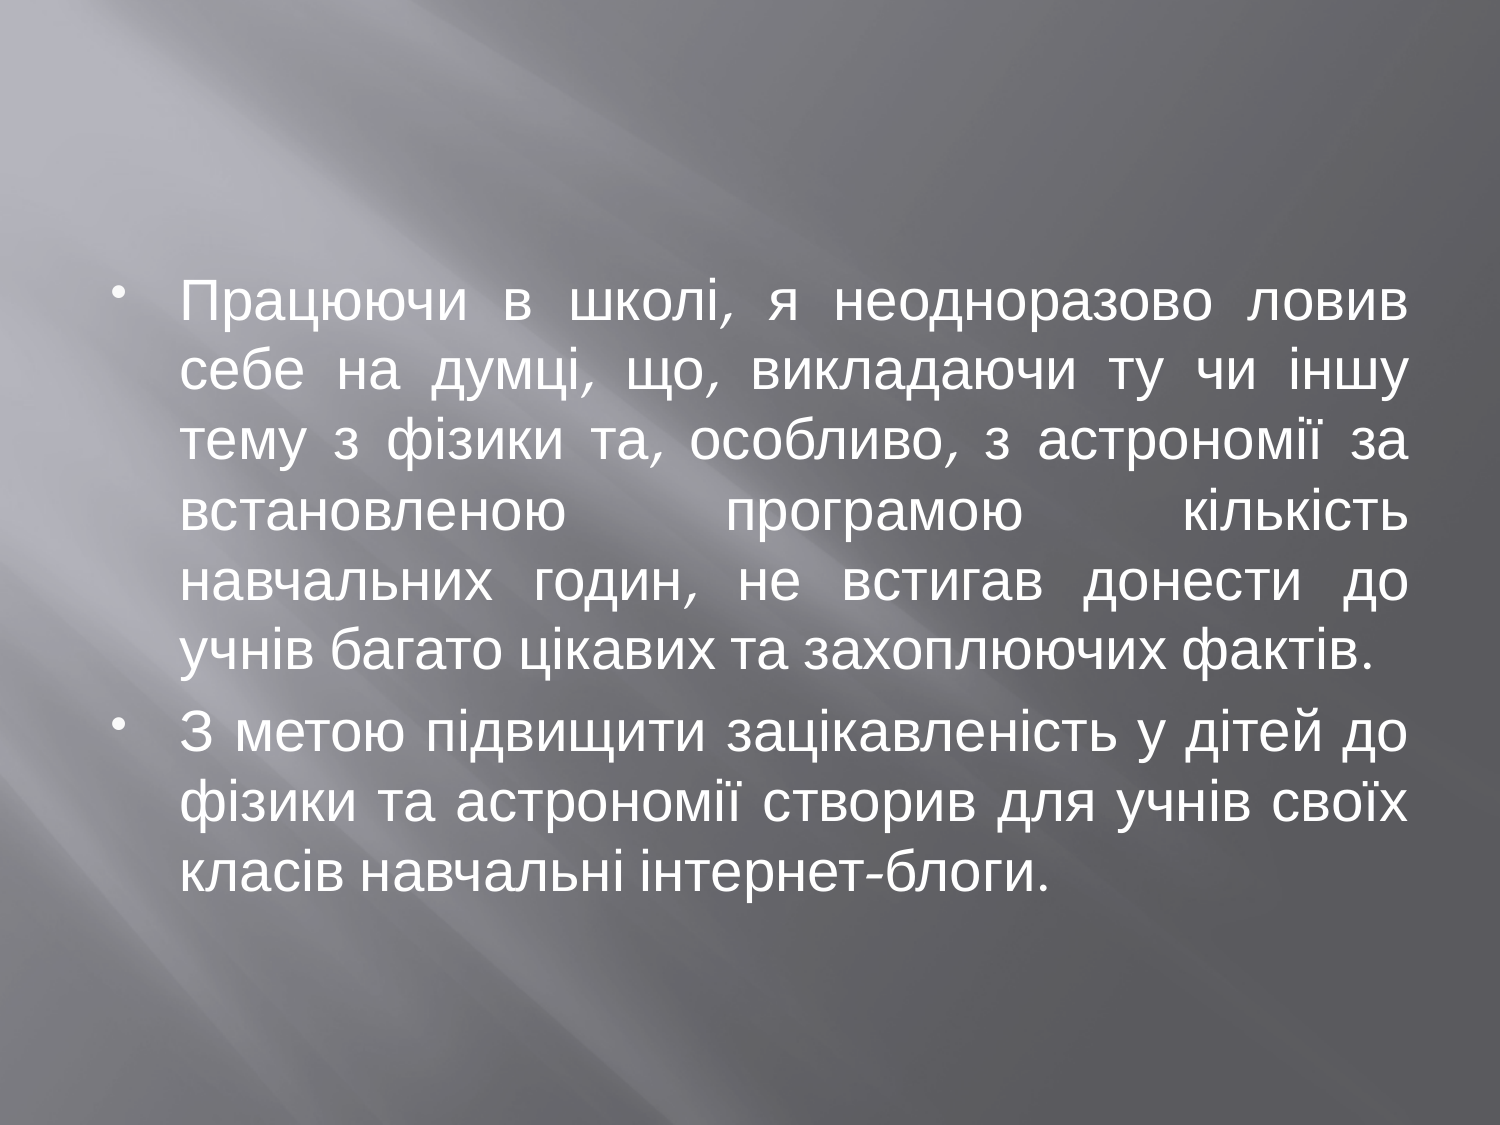

#

Працюючи в школі, я неодноразово ловив себе на думці, що, викладаючи ту чи іншу тему з фізики та, особливо, з астрономії за встановленою програмою кількість навчальних годин, не встигав донести до учнів багато цікавих та захоплюючих фактів.
З метою підвищити зацікавленість у дітей до фізики та астрономії створив для учнів своїх класів навчальні інтернет-блоги.